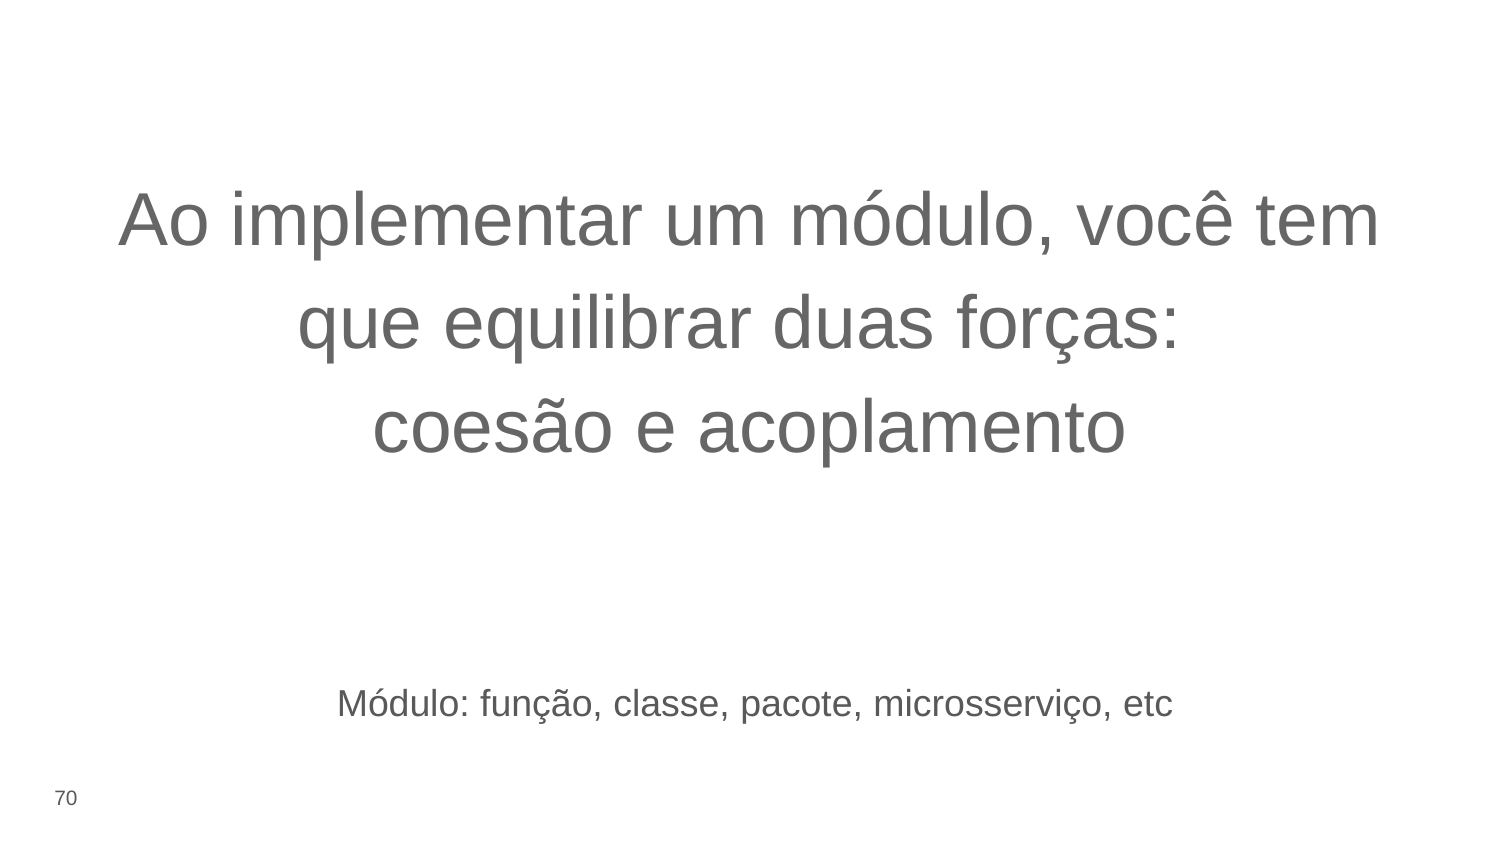

# Ao implementar um módulo, você tem que equilibrar duas forças:
coesão e acoplamento
Módulo: função, classe, pacote, microsserviço, etc
70